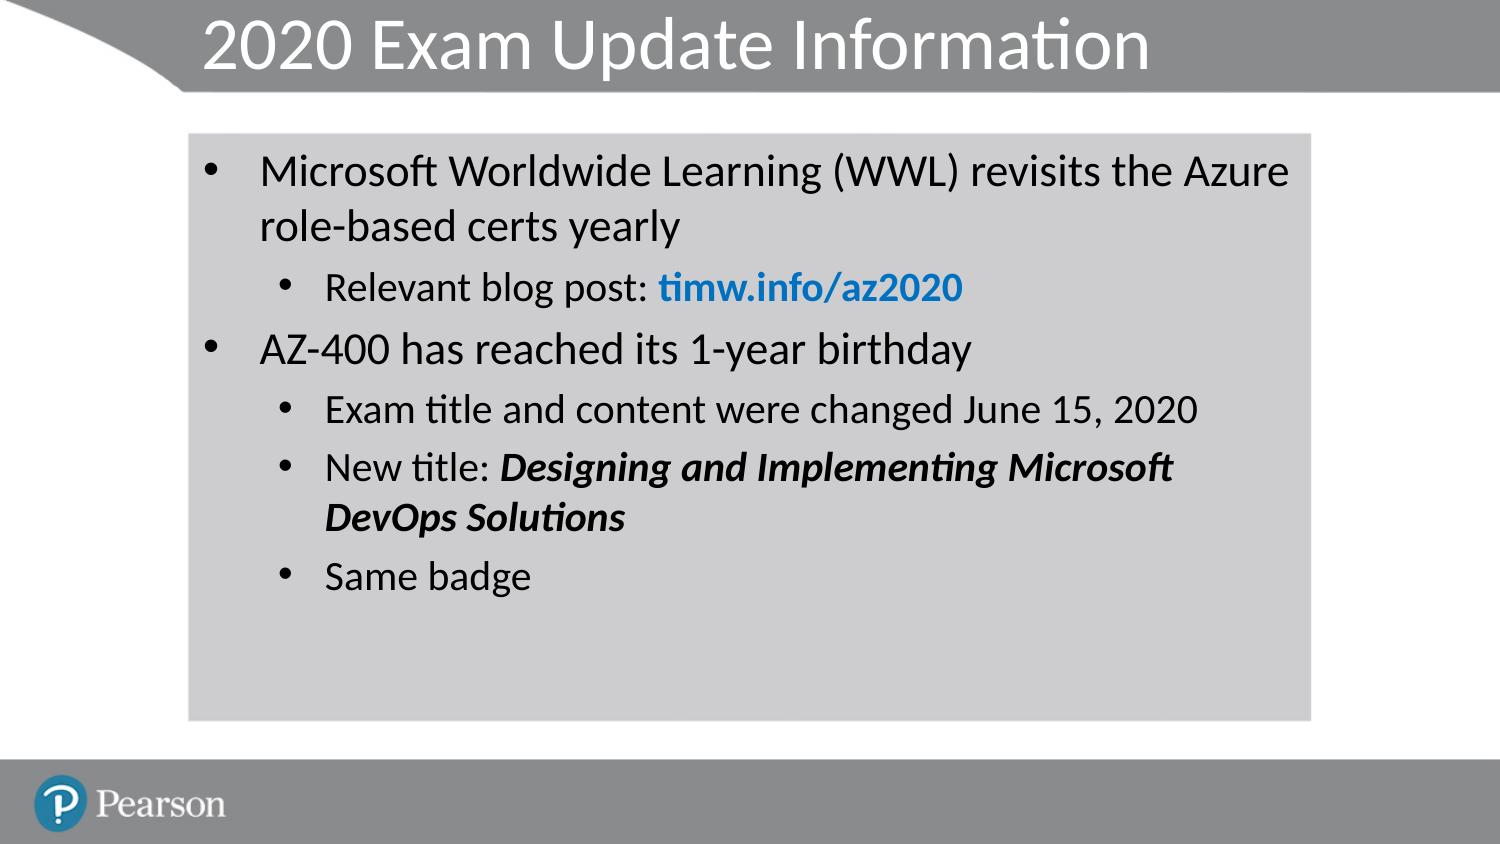

# 2020 Exam Update Information
Microsoft Worldwide Learning (WWL) revisits the Azure role-based certs yearly
Relevant blog post: timw.info/az2020
AZ-400 has reached its 1-year birthday
Exam title and content were changed June 15, 2020
New title: Designing and Implementing Microsoft DevOps Solutions
Same badge